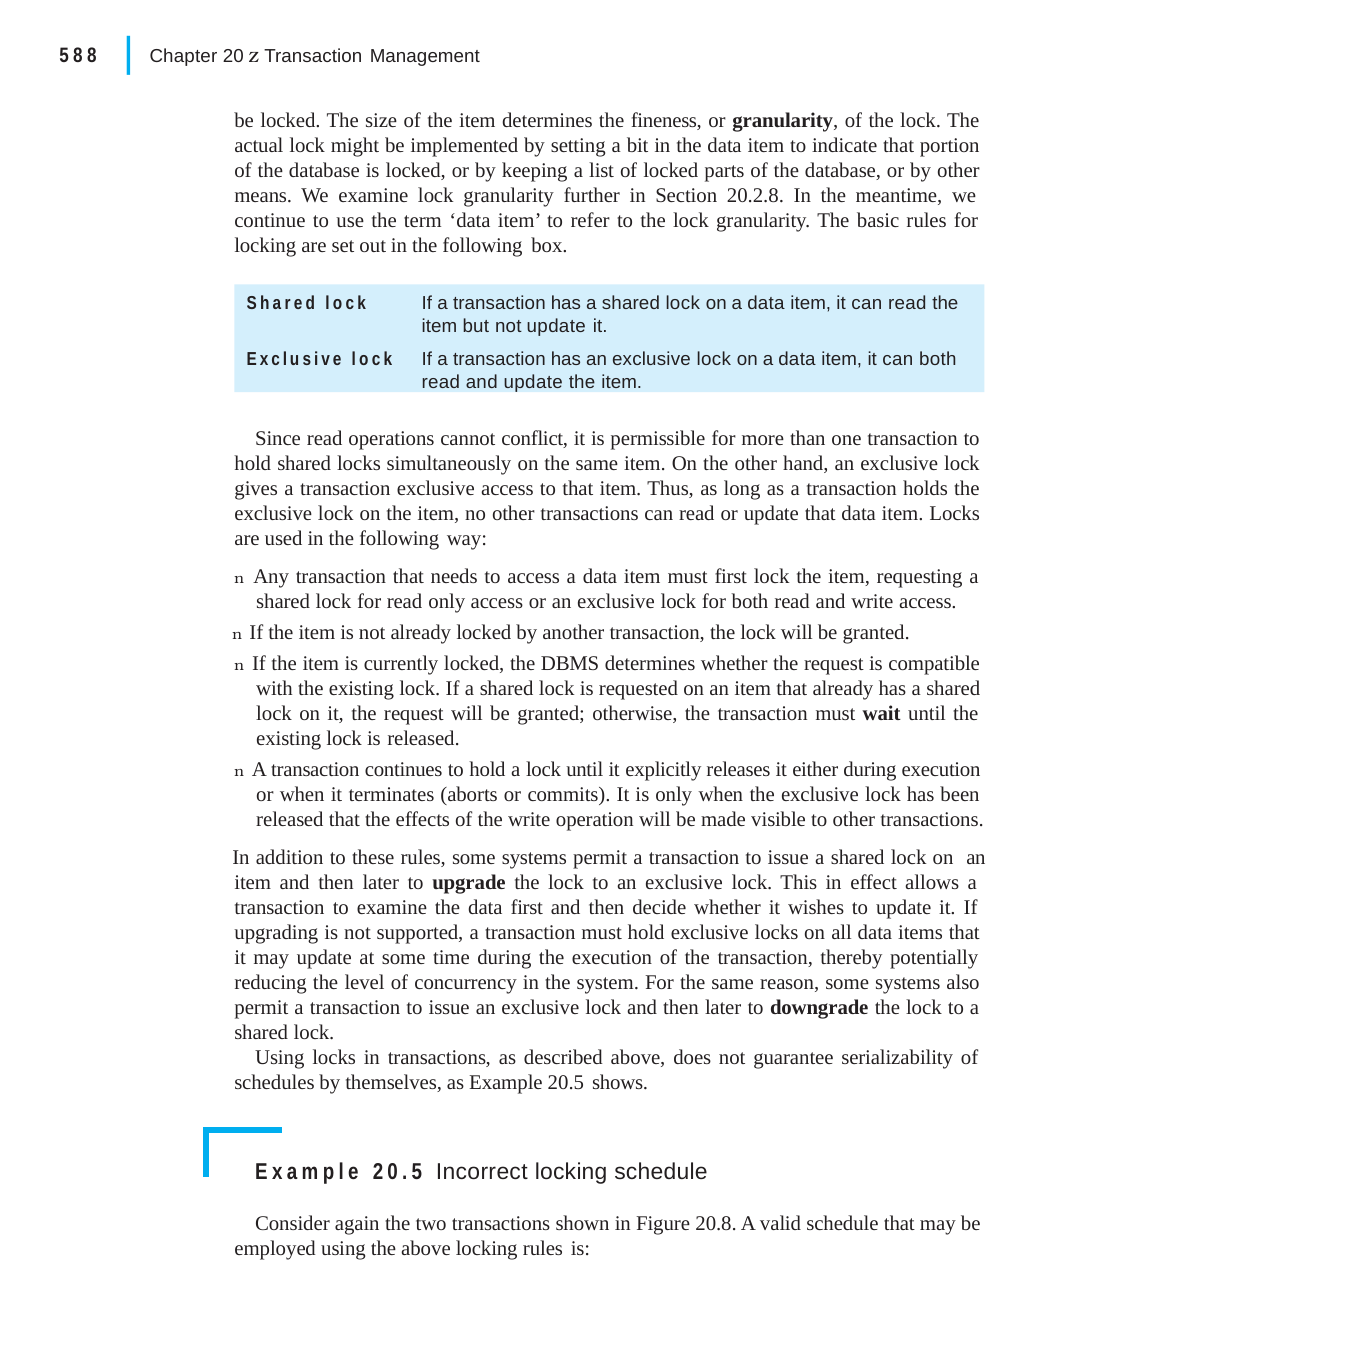

|
588
Chapter 20 z Transaction Management
be locked. The size of the item determines the fineness, or granularity, of the lock. The  actual lock might be implemented by setting a bit in the data item to indicate that portion  of the database is locked, or by keeping a list of locked parts of the database, or by other  means. We examine lock granularity further in Section 20.2.8. In the meantime, we  continue to use the term ‘data item’ to refer to the lock granularity. The basic rules for  locking are set out in the following box.
Shared lock	If a transaction has a shared lock on a data item, it can read the  item but not update it.
Exclusive lock	If a transaction has an exclusive lock on a data item, it can both  read and update the item.
Since read operations cannot conflict, it is permissible for more than one transaction to  hold shared locks simultaneously on the same item. On the other hand, an exclusive lock  gives a transaction exclusive access to that item. Thus, as long as a transaction holds the  exclusive lock on the item, no other transactions can read or update that data item. Locks  are used in the following way:
n Any transaction that needs to access a data item must first lock the item, requesting a  shared lock for read only access or an exclusive lock for both read and write access.
n If the item is not already locked by another transaction, the lock will be granted.
n If the item is currently locked, the DBMS determines whether the request is compatible  with the existing lock. If a shared lock is requested on an item that already has a shared  lock on it, the request will be granted; otherwise, the transaction must wait until the  existing lock is released.
n A transaction continues to hold a lock until it explicitly releases it either during execution  or when it terminates (aborts or commits). It is only when the exclusive lock has been  released that the effects of the write operation will be made visible to other transactions.
In addition to these rules, some systems permit a transaction to issue a shared lock on  an item and then later to upgrade the lock to an exclusive lock. This in effect allows a  transaction to examine the data first and then decide whether it wishes to update it. If  upgrading is not supported, a transaction must hold exclusive locks on all data items that  it may update at some time during the execution of the transaction, thereby potentially  reducing the level of concurrency in the system. For the same reason, some systems also  permit a transaction to issue an exclusive lock and then later to downgrade the lock to a  shared lock.
Using locks in transactions, as described above, does not guarantee serializability of  schedules by themselves, as Example 20.5 shows.

Example 20.5 Incorrect locking schedule

Consider again the two transactions shown in Figure 20.8. A valid schedule that may be  employed using the above locking rules is: